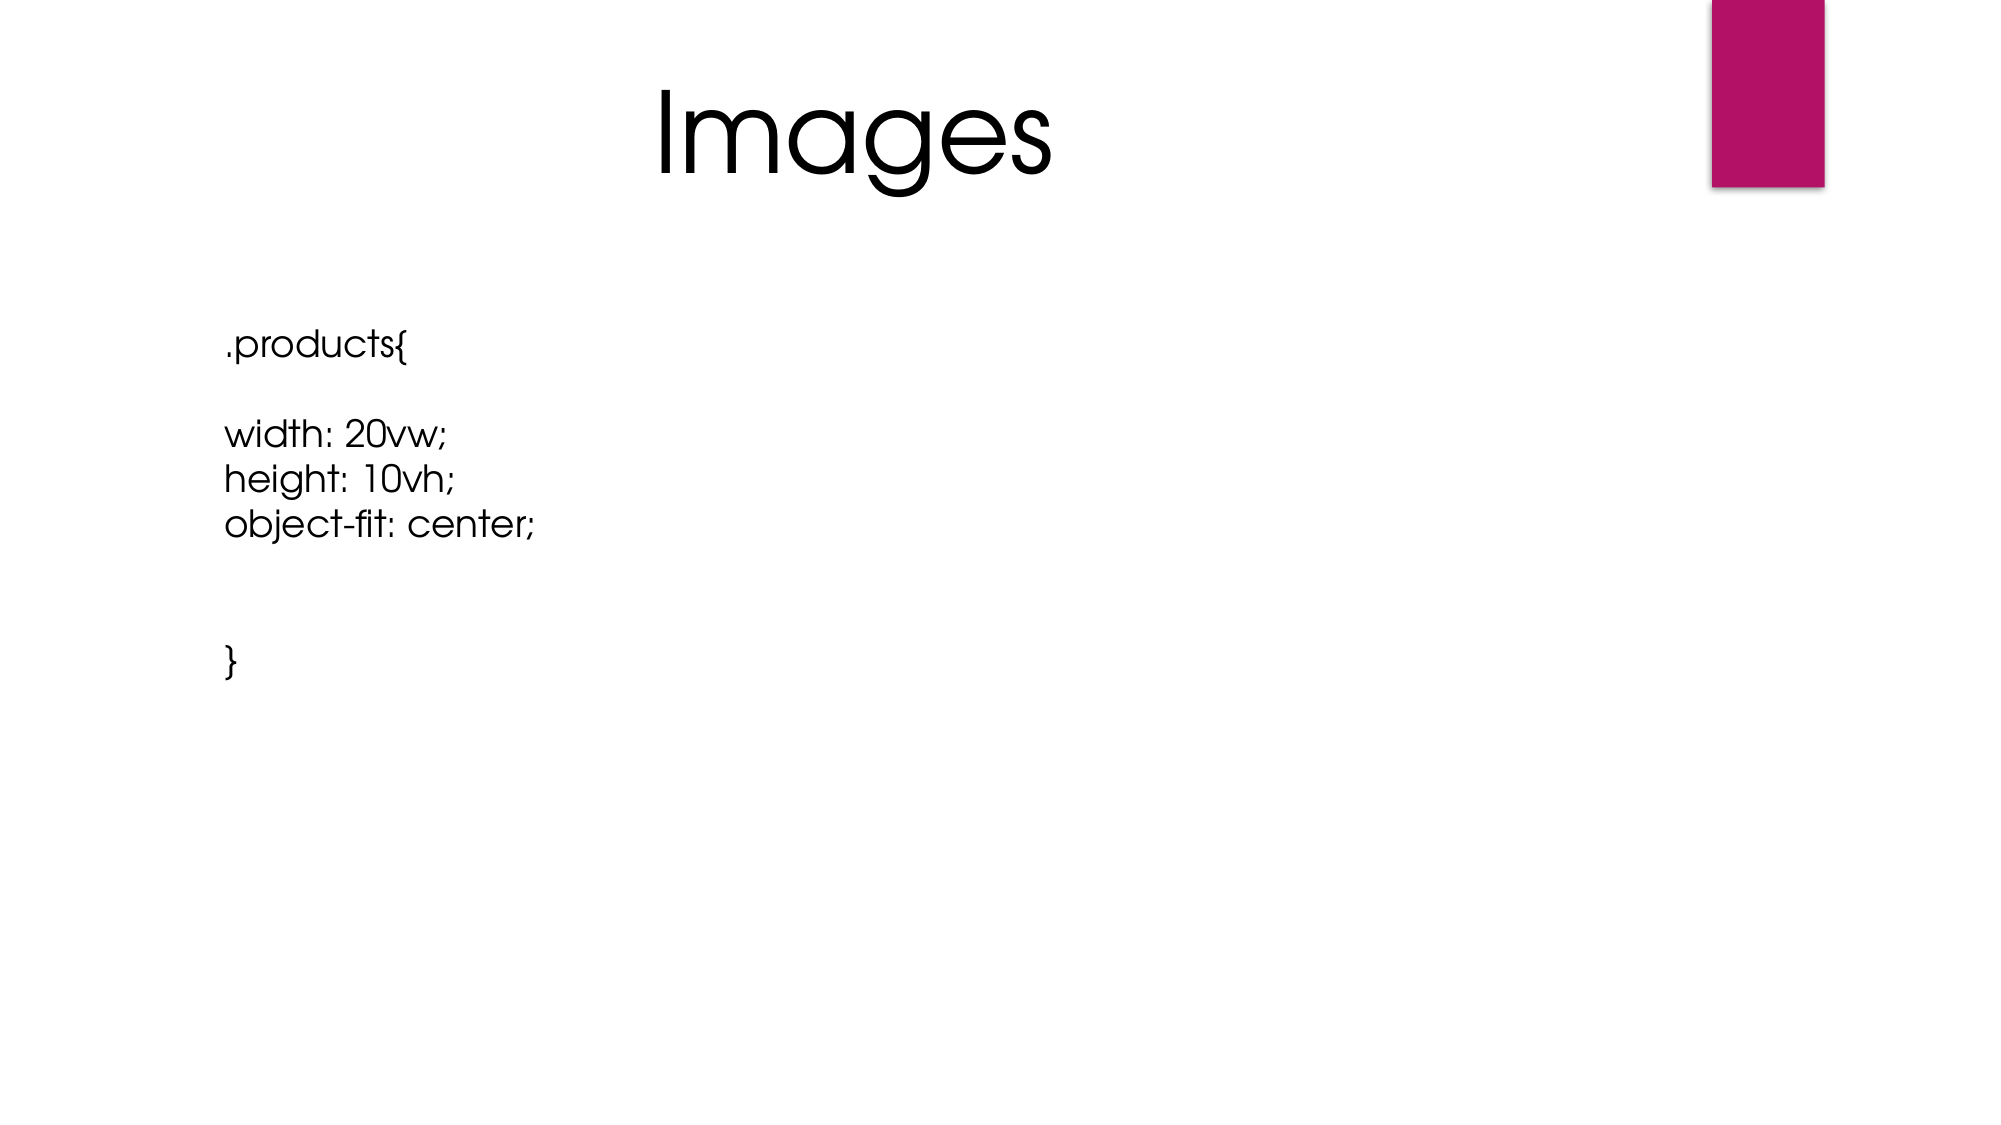

Images
.products{

width: 20vw;
height: 10vh;
object-fit: center;

}